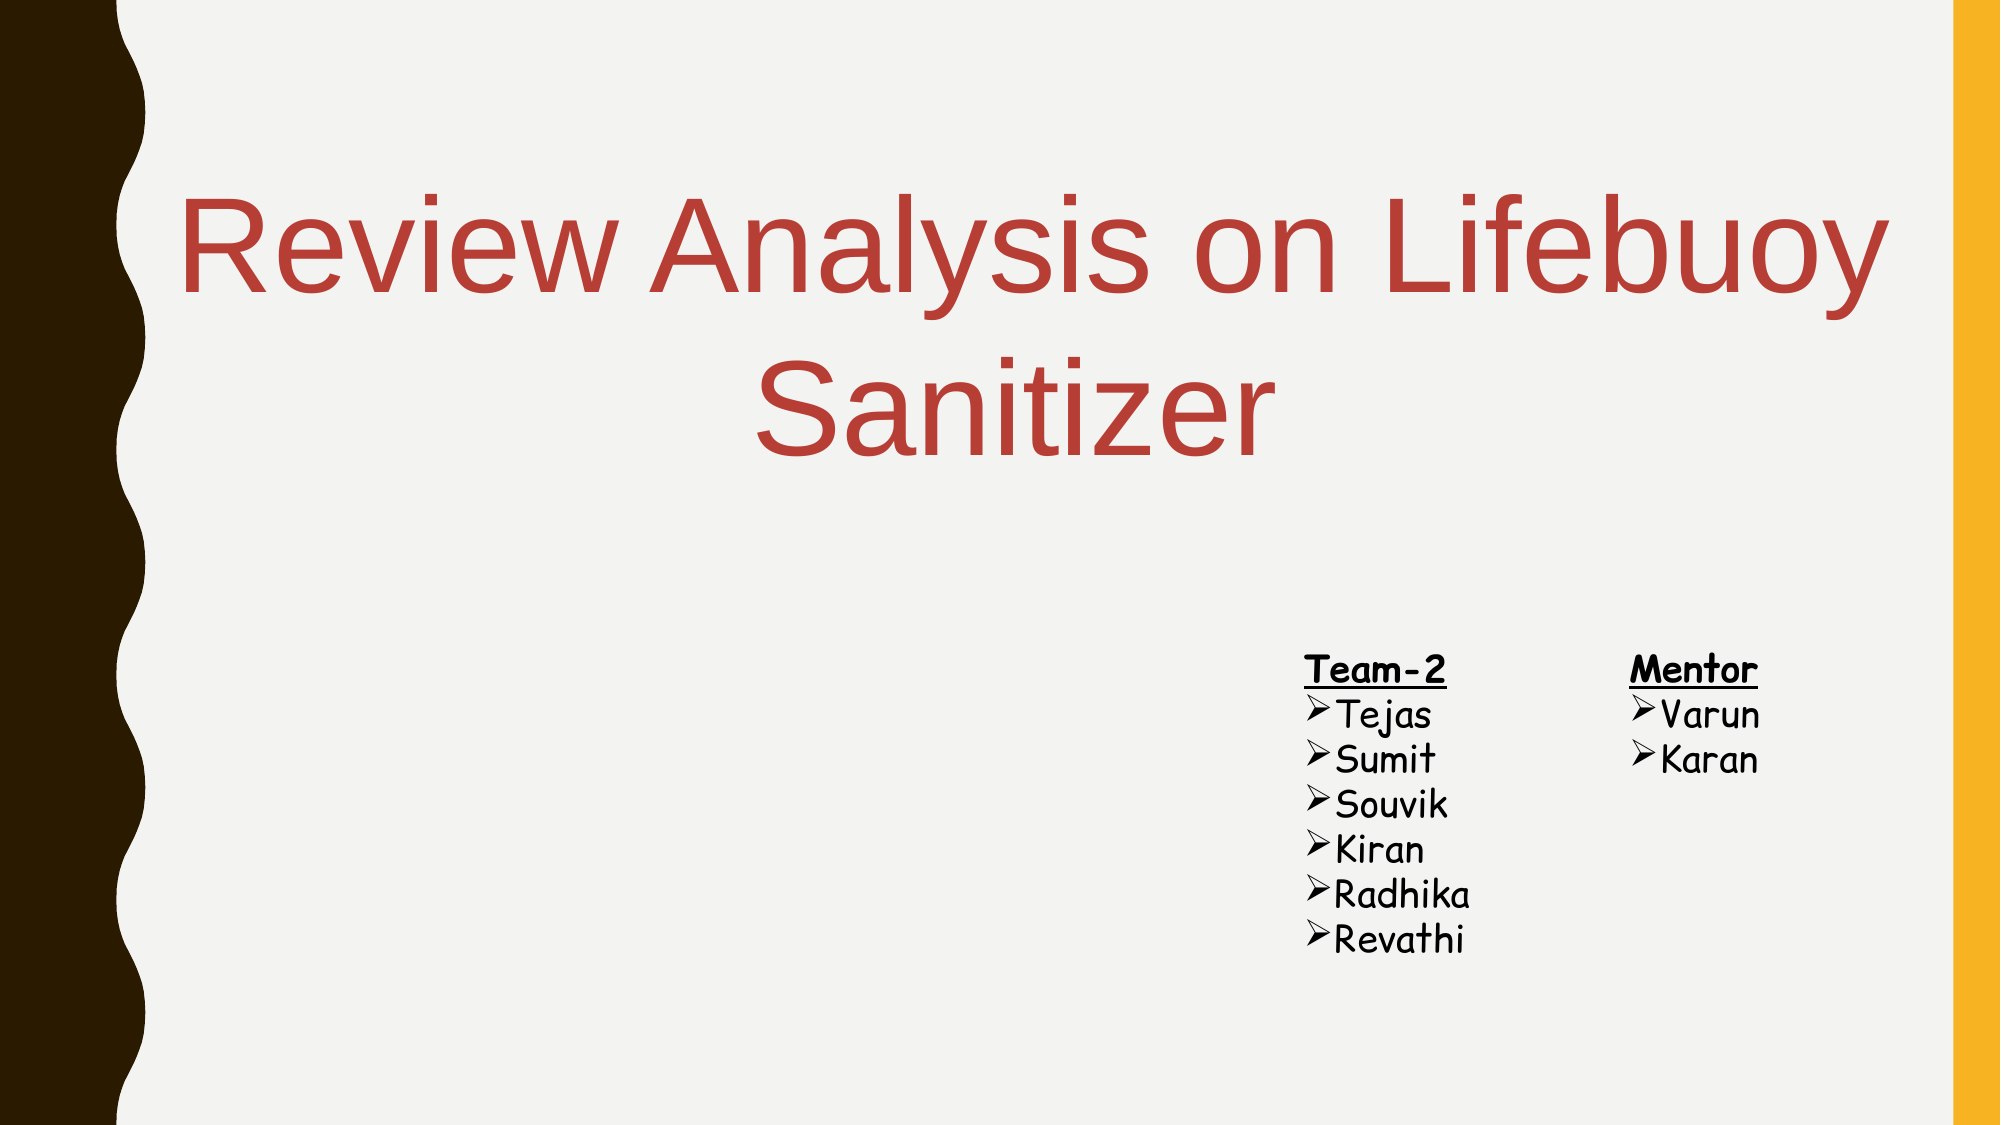

Review Analysis on Lifebuoy Sanitizer
Team-2
Tejas
Sumit
Souvik
Kiran
Radhika
Revathi
Mentor
Varun
Karan